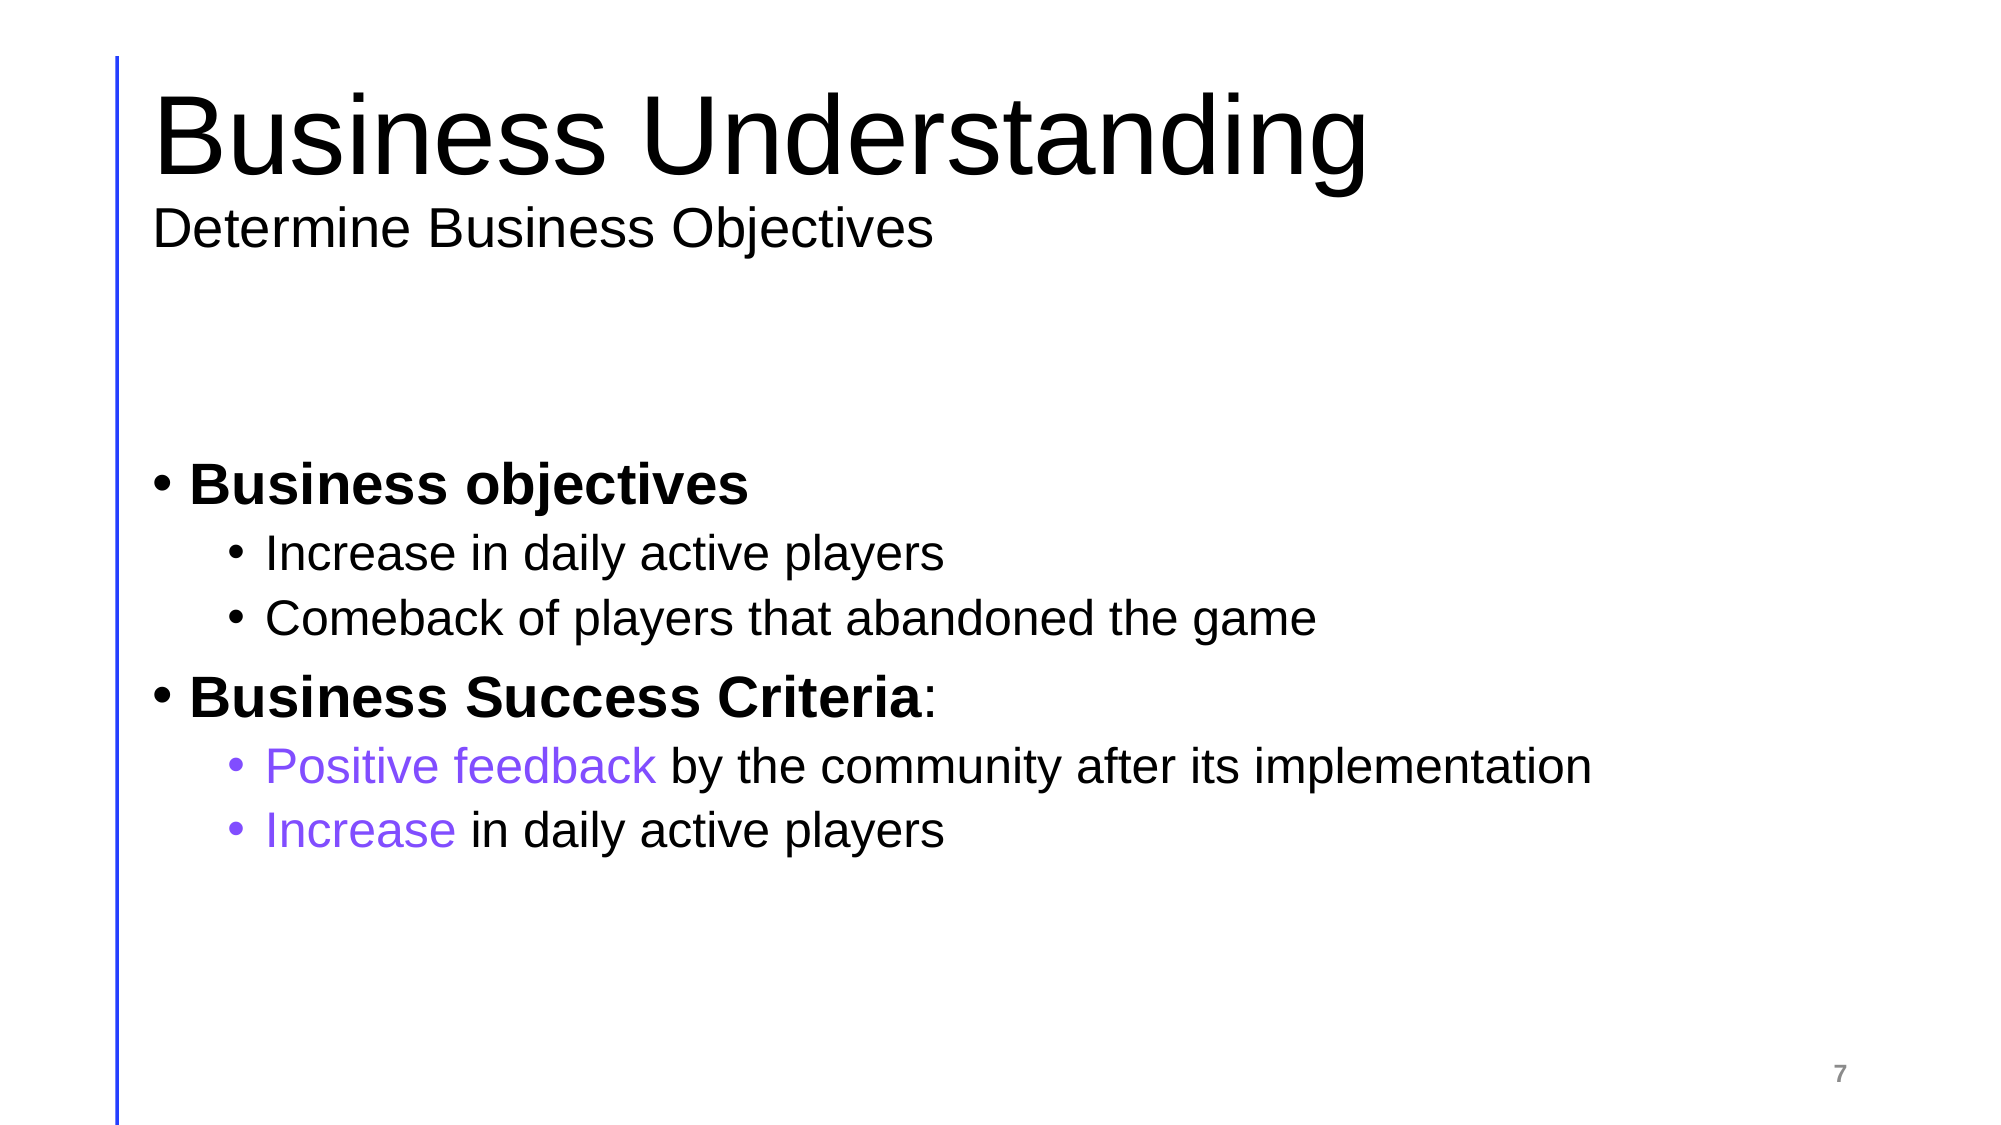

# Business Understanding Determine Business Objectives
Business objectives
Increase in daily active players
Comeback of players that abandoned the game
Business Success Criteria:
Positive feedback by the community after its implementation
Increase in daily active players
7